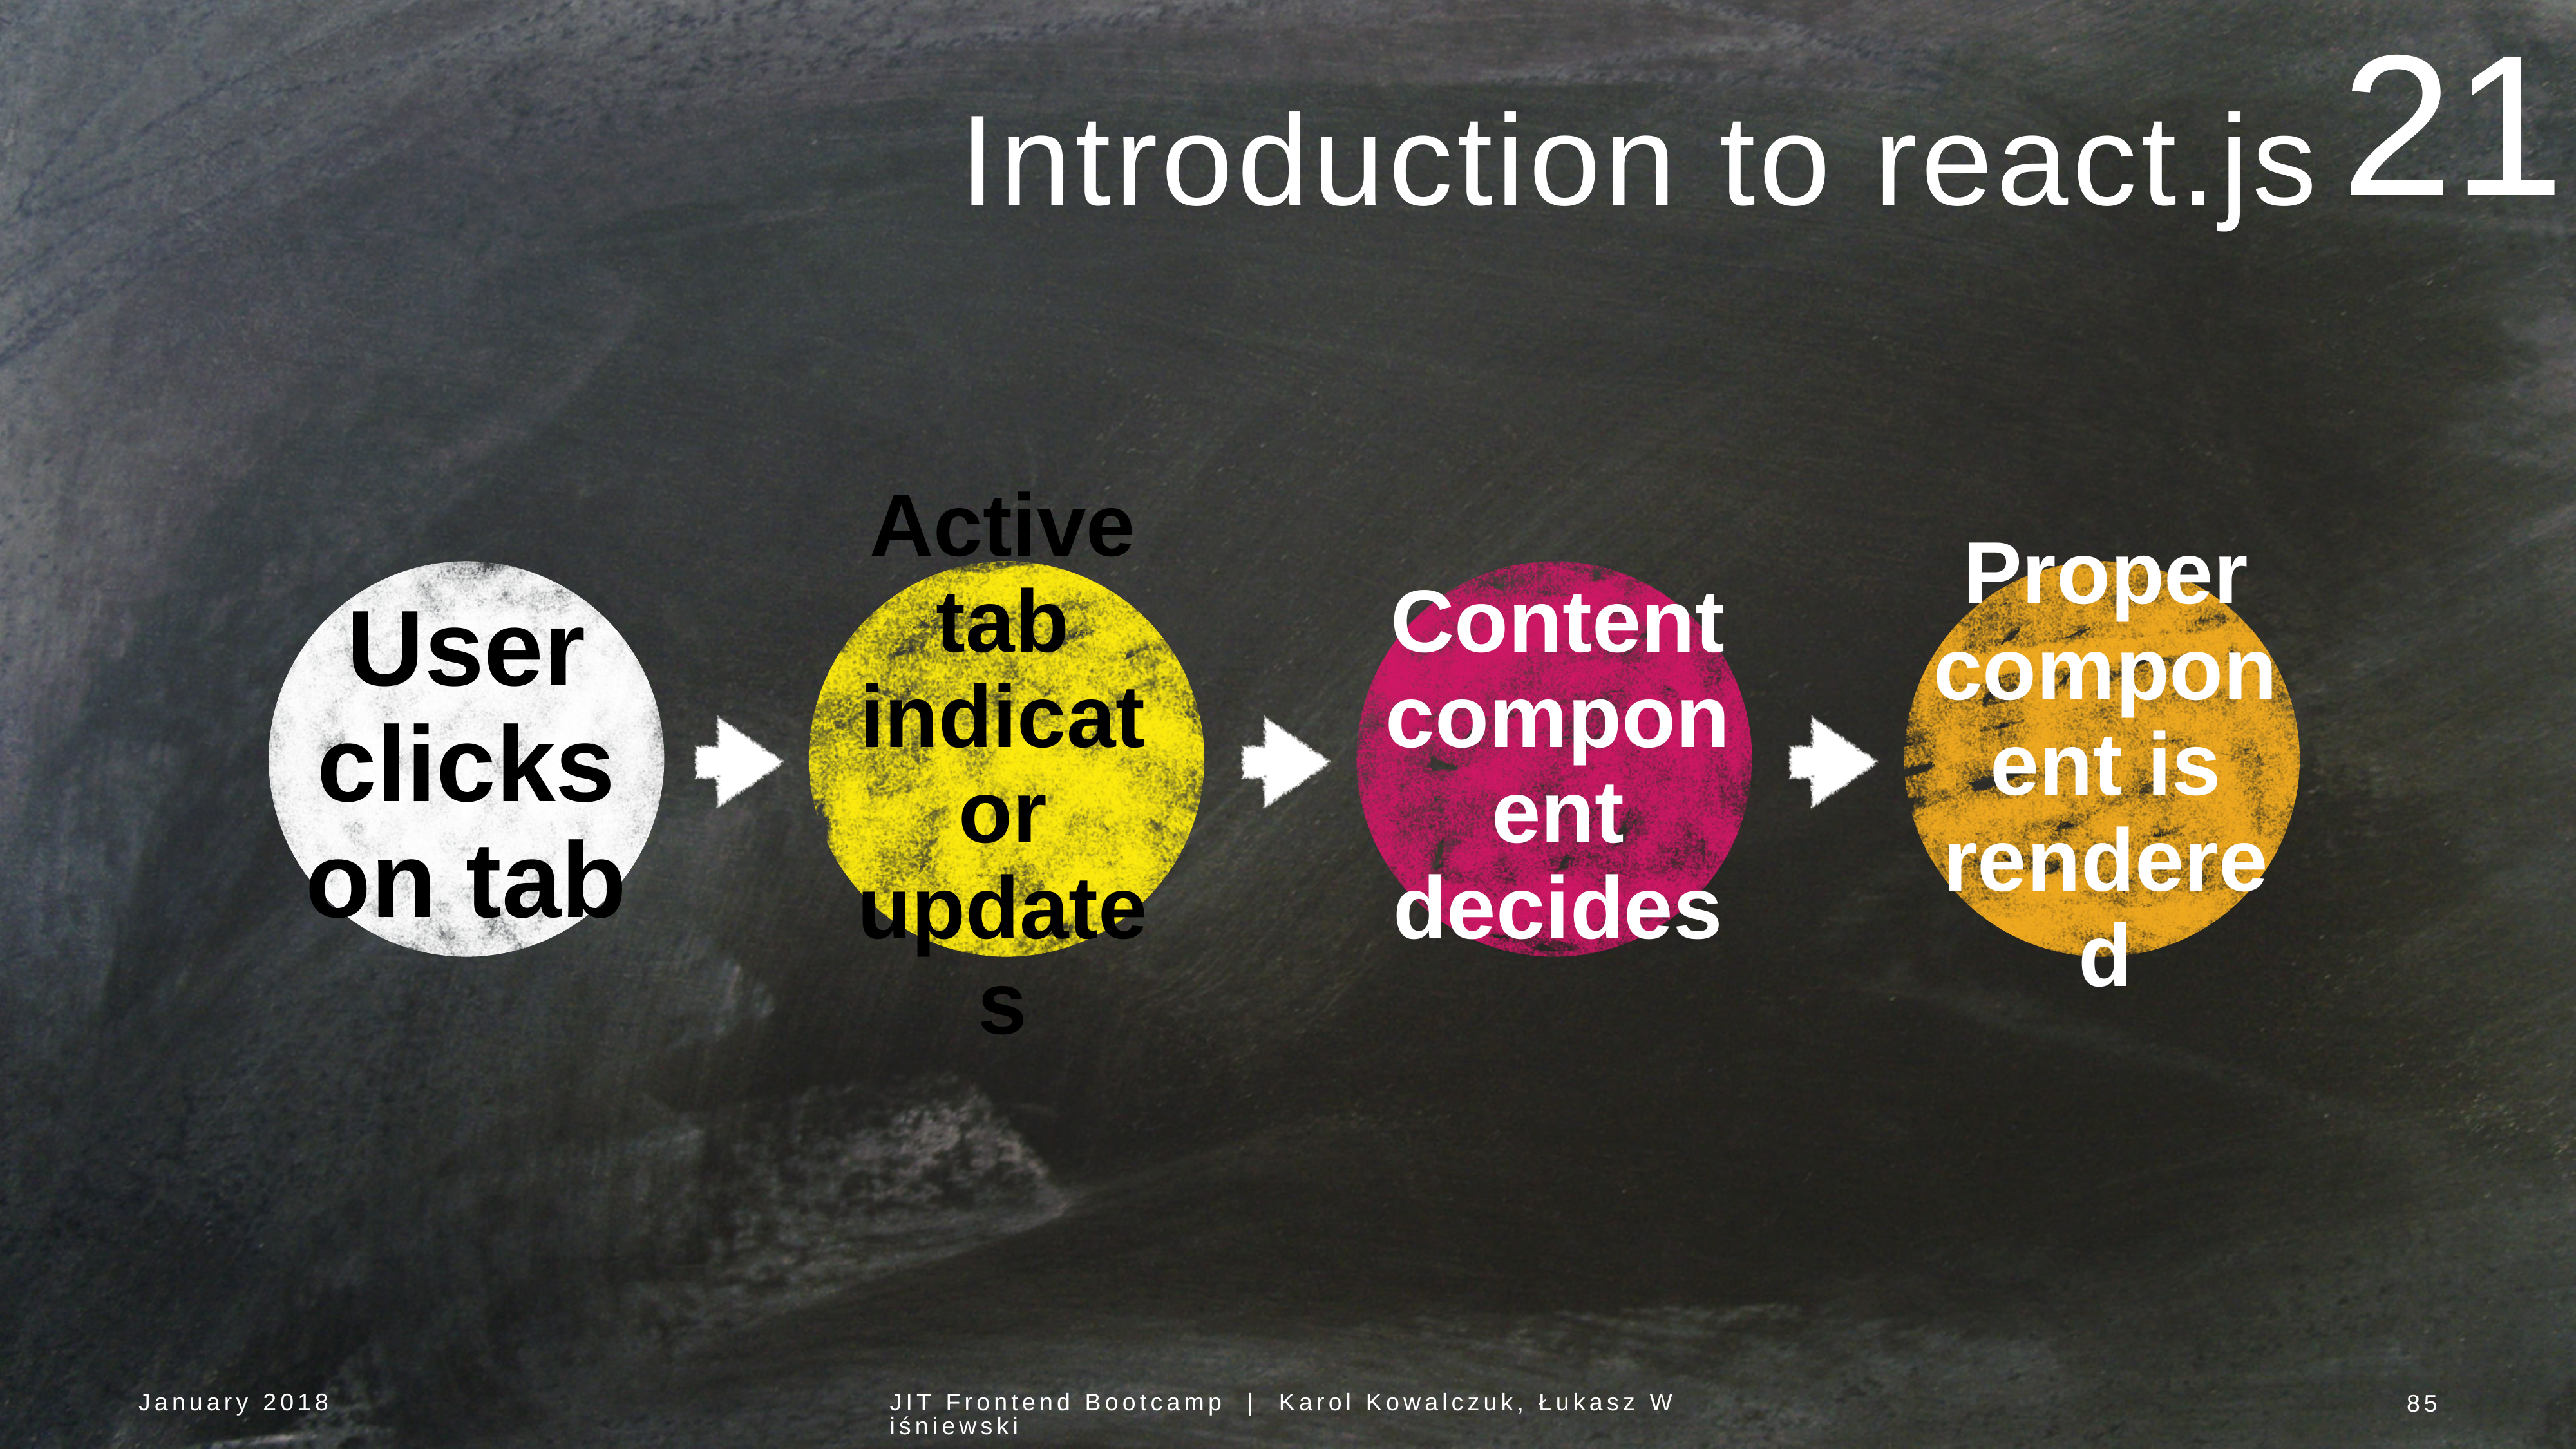

21
Introduction to react.js
User clicks on tab
Active tab indicator updates
Content component decides
Proper component is rendered
January 2018
JIT Frontend Bootcamp  |  Karol Kowalczuk, Łukasz Wiśniewski
85